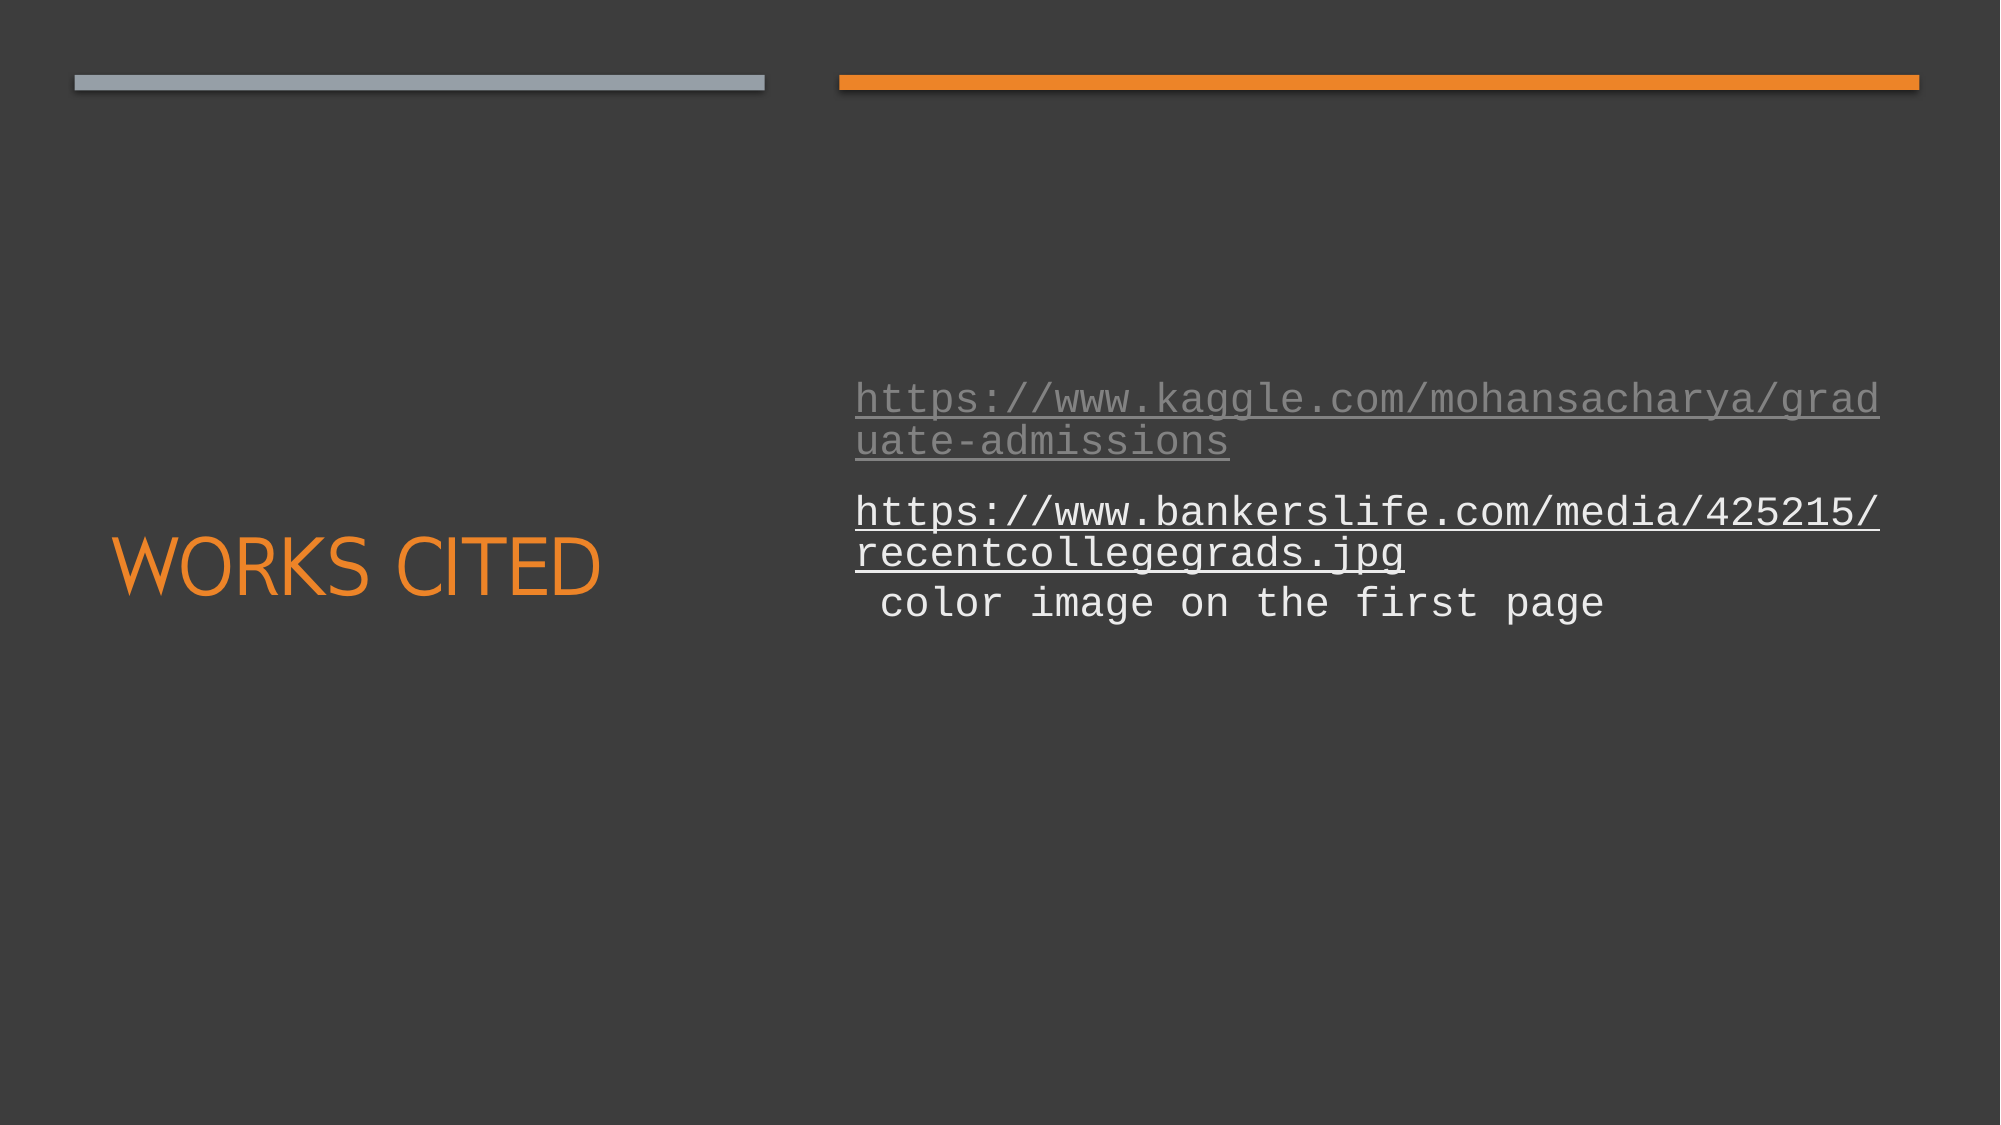

https://www.kaggle.com/mohansacharya/graduate-admissions
https://www.bankerslife.com/media/425215/recentcollegegrads.jpg color image on the first page

# Works cited